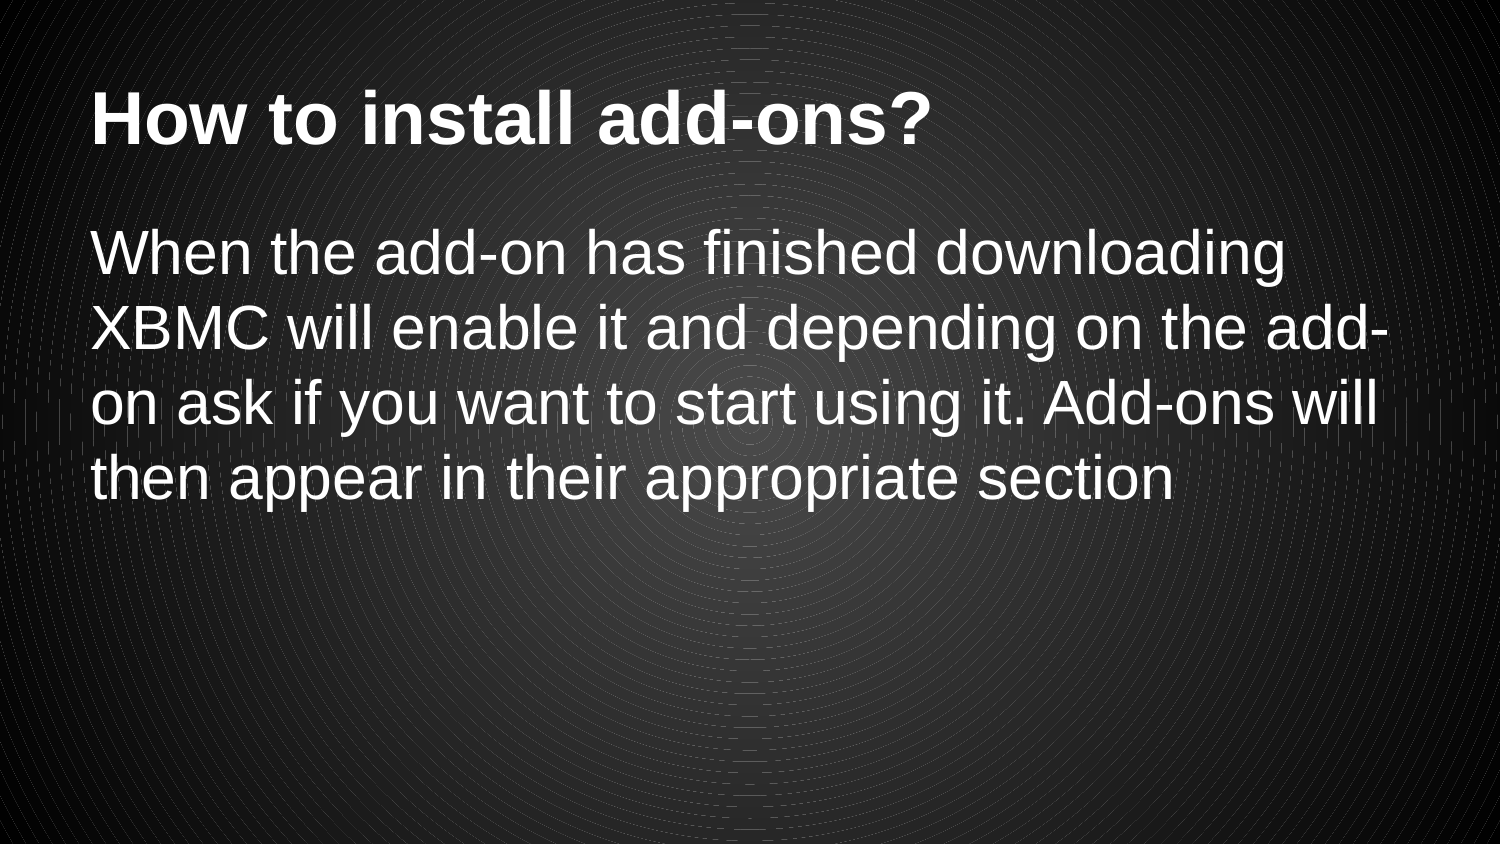

# How to install add-ons?
When the add-on has finished downloading XBMC will enable it and depending on the add-on ask if you want to start using it. Add-ons will then appear in their appropriate section